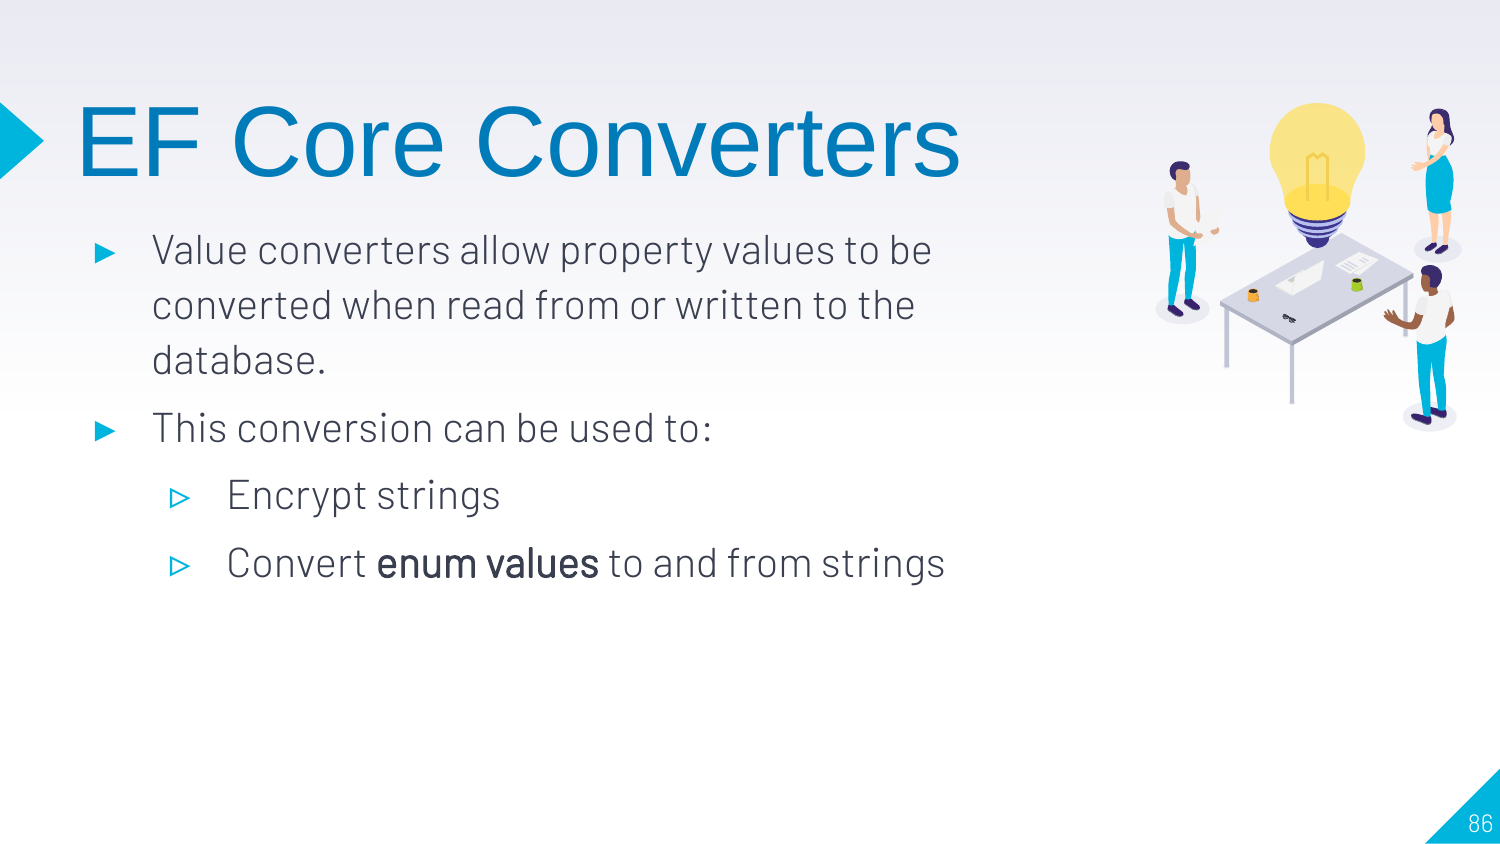

# EF Core Converters

Value converters allow property values to be converted when read from or written to the database.
This conversion can be used to:
Encrypt strings
Convert enum values to and from strings

86